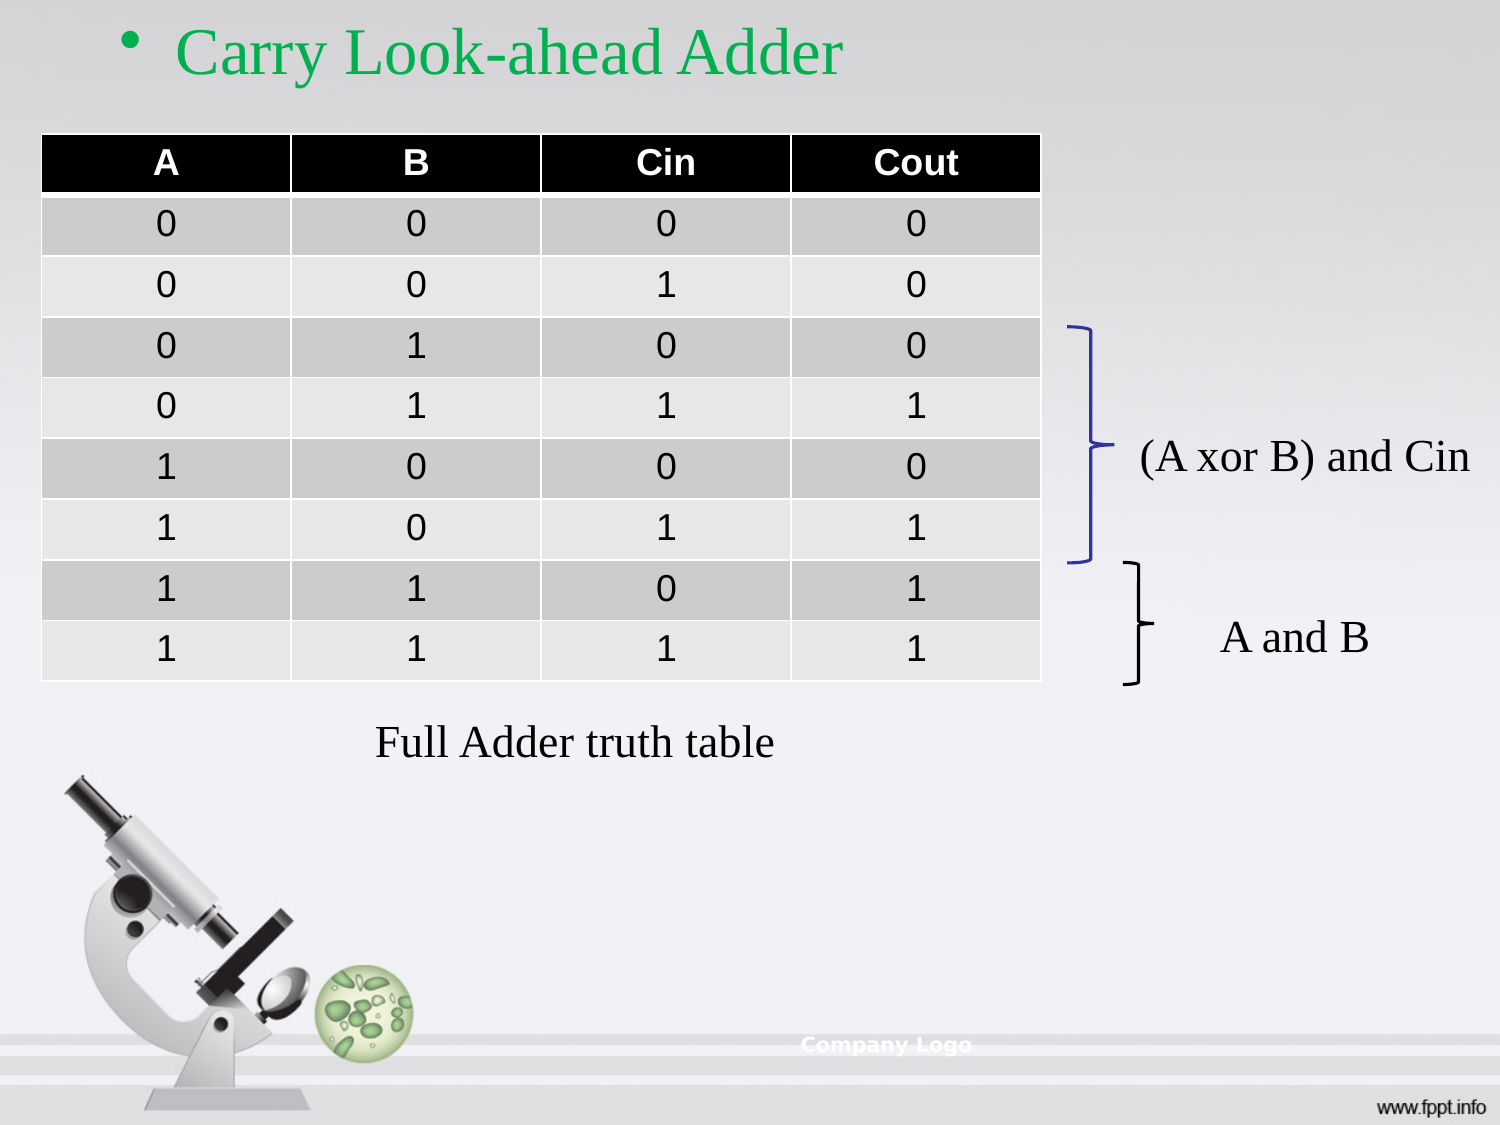

Carry Look-ahead Adder
| A | B | Cin | Cout |
| --- | --- | --- | --- |
| 0 | 0 | 0 | 0 |
| 0 | 0 | 1 | 0 |
| 0 | 1 | 0 | 0 |
| 0 | 1 | 1 | 1 |
| 1 | 0 | 0 | 0 |
| 1 | 0 | 1 | 1 |
| 1 | 1 | 0 | 1 |
| 1 | 1 | 1 | 1 |

(A xor B) and Cin

A and B
Full Adder truth table
Company Logo